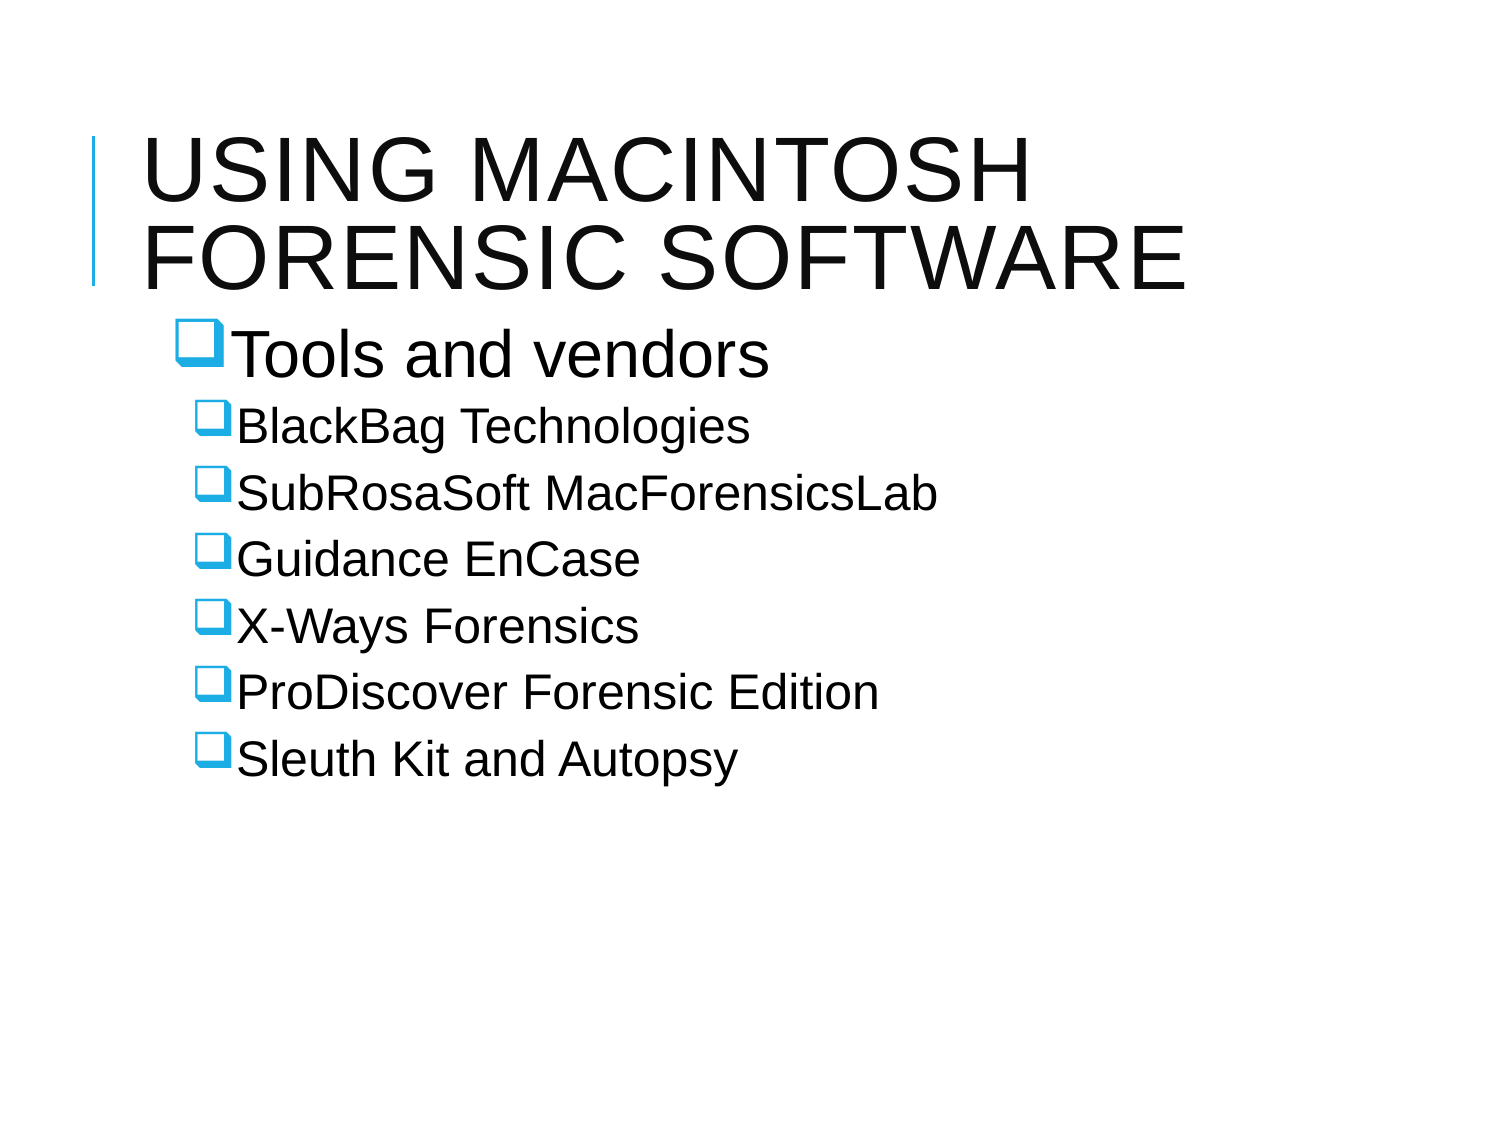

# Using Macintosh Forensic Software
Tools and vendors
BlackBag Technologies
SubRosaSoft MacForensicsLab
Guidance EnCase
X-Ways Forensics
ProDiscover Forensic Edition
Sleuth Kit and Autopsy